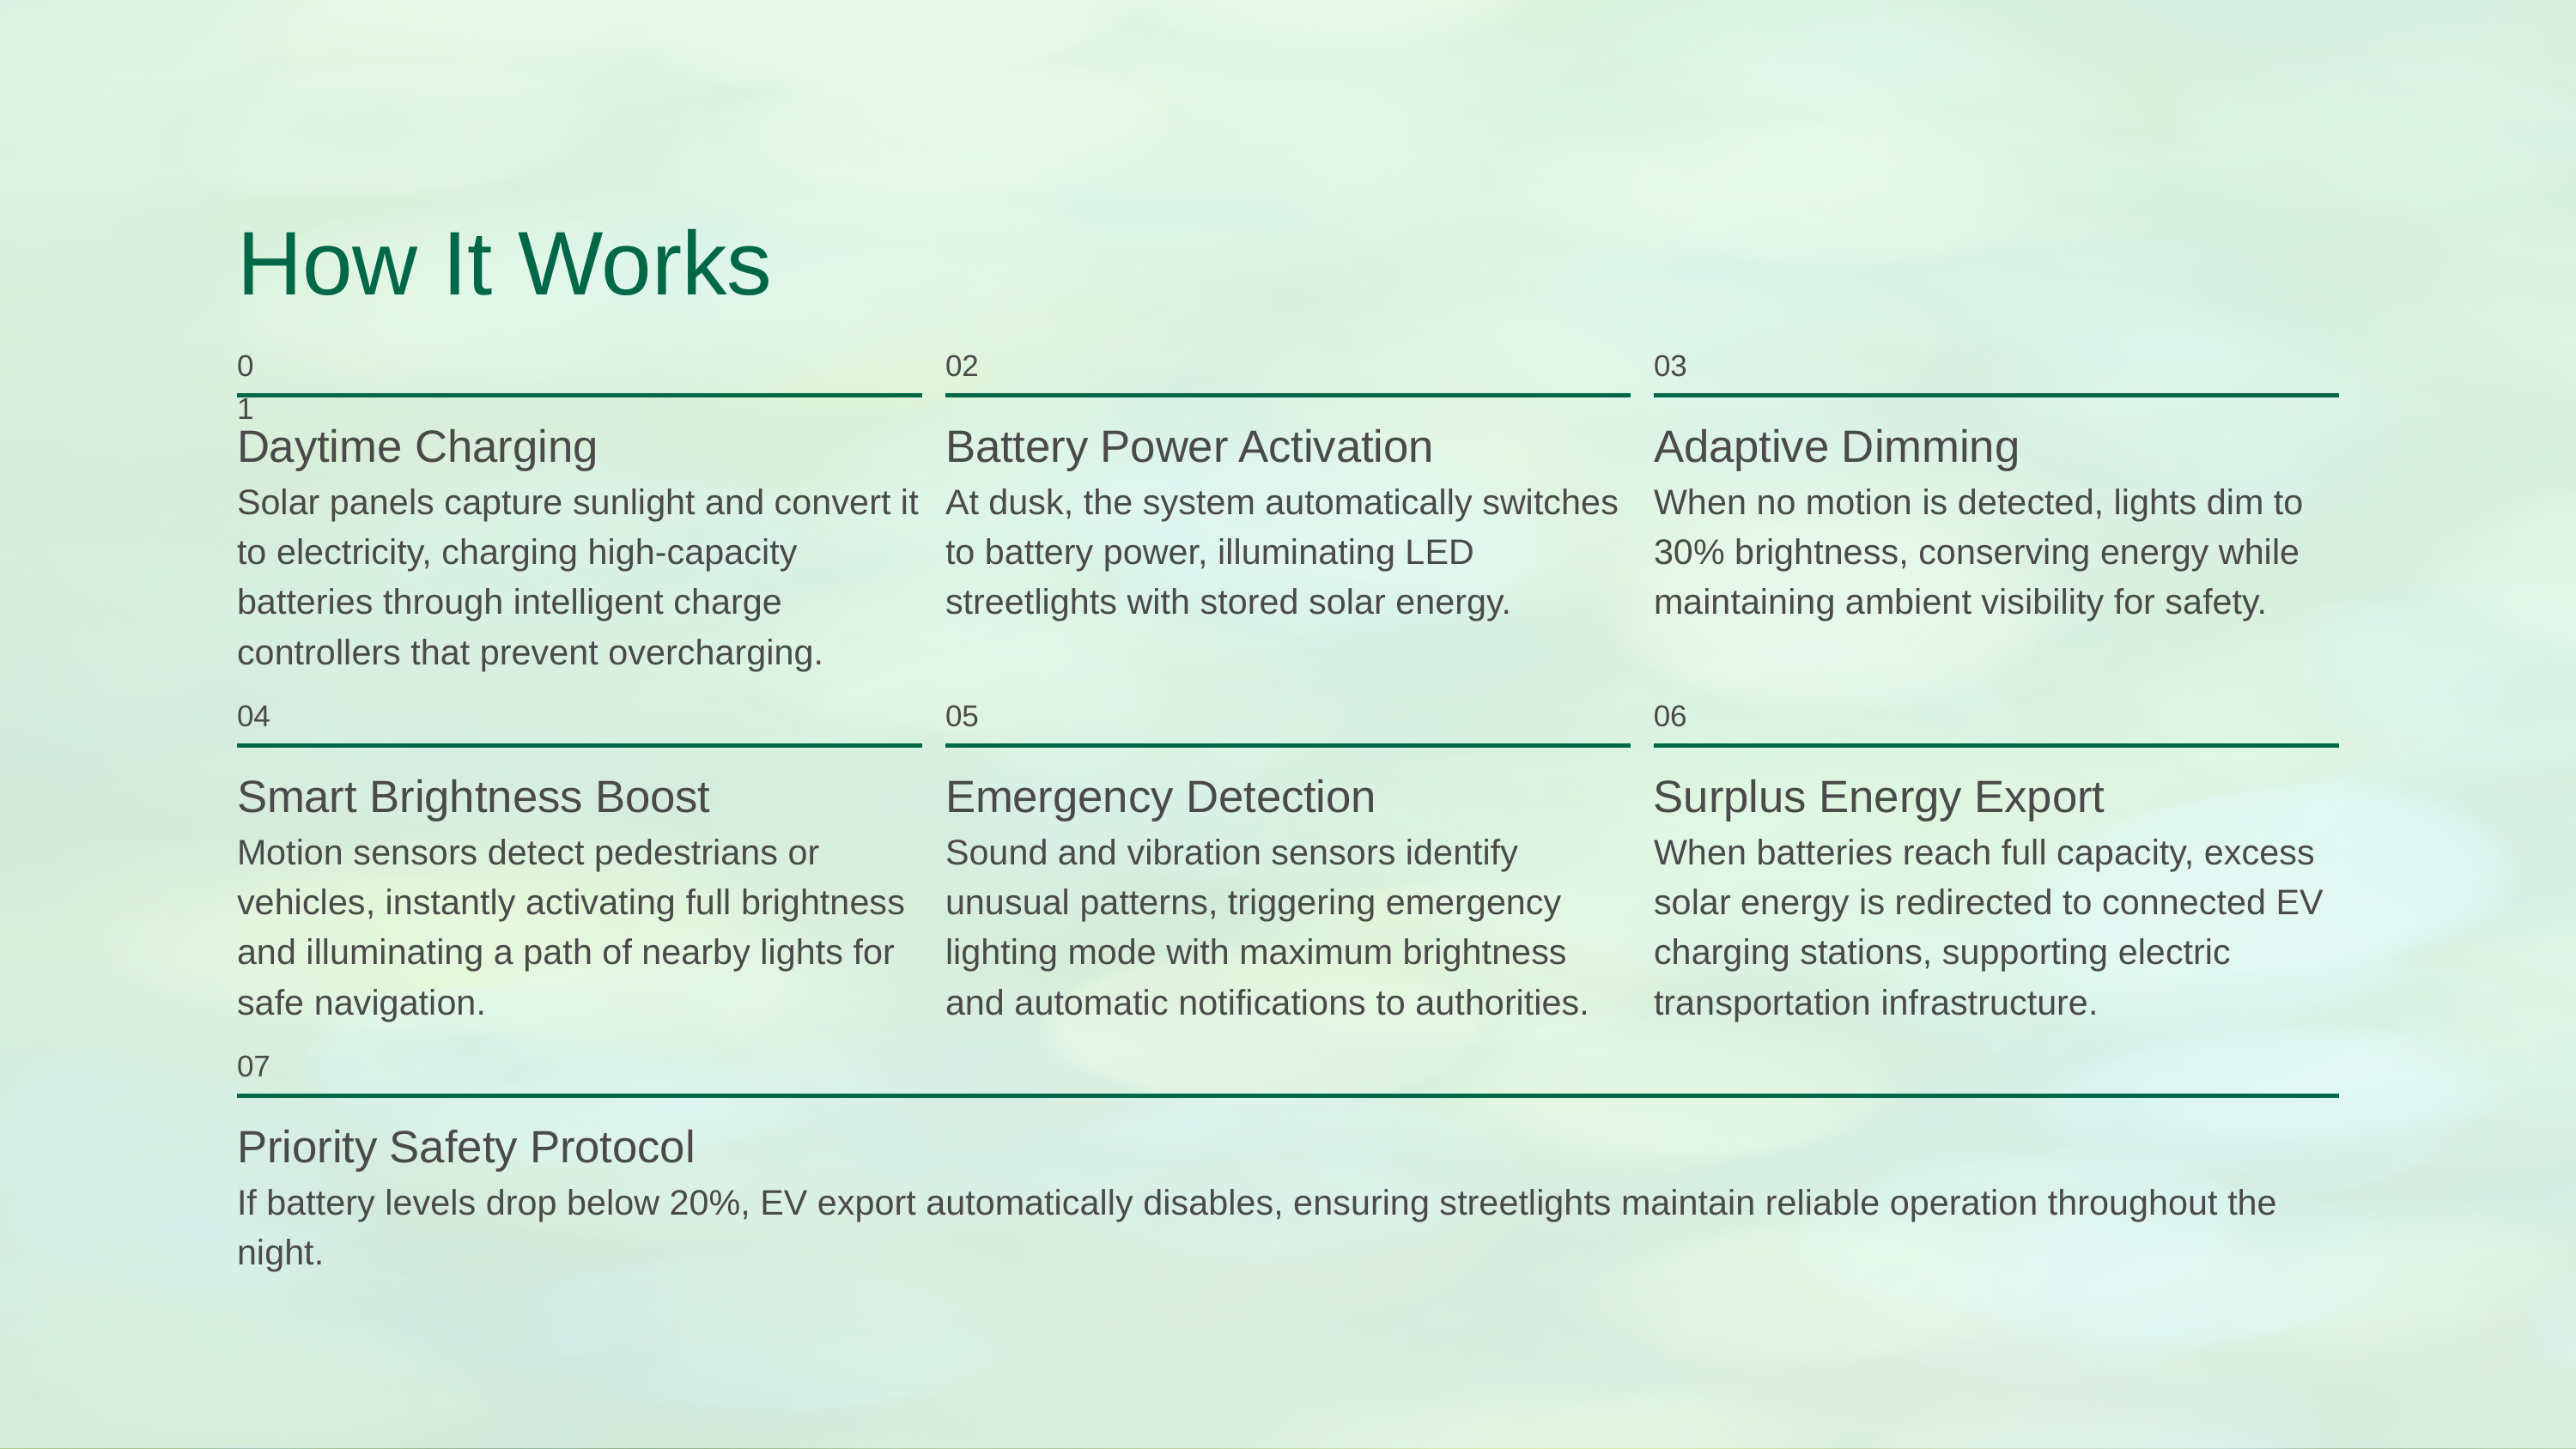

How It Works
01
02
03

Daytime Charging
Battery Power Activation
Adaptive Dimming
Solar panels capture sunlight and convert it to electricity, charging high-capacity batteries through intelligent charge controllers that prevent overcharging.
At dusk, the system automatically switches to battery power, illuminating LED streetlights with stored solar energy.
When no motion is detected, lights dim to 30% brightness, conserving energy while maintaining ambient visibility for safety.
04
05
06

Smart Brightness Boost
Emergency Detection
Surplus Energy Export
Motion sensors detect pedestrians or vehicles, instantly activating full brightness and illuminating a path of nearby lights for safe navigation.
Sound and vibration sensors identify unusual patterns, triggering emergency lighting mode with maximum brightness and automatic notifications to authorities.
When batteries reach full capacity, excess solar energy is redirected to connected EV charging stations, supporting electric transportation infrastructure.
07

Priority Safety Protocol
If battery levels drop below 20%, EV export automatically disables, ensuring streetlights maintain reliable operation throughout the night.